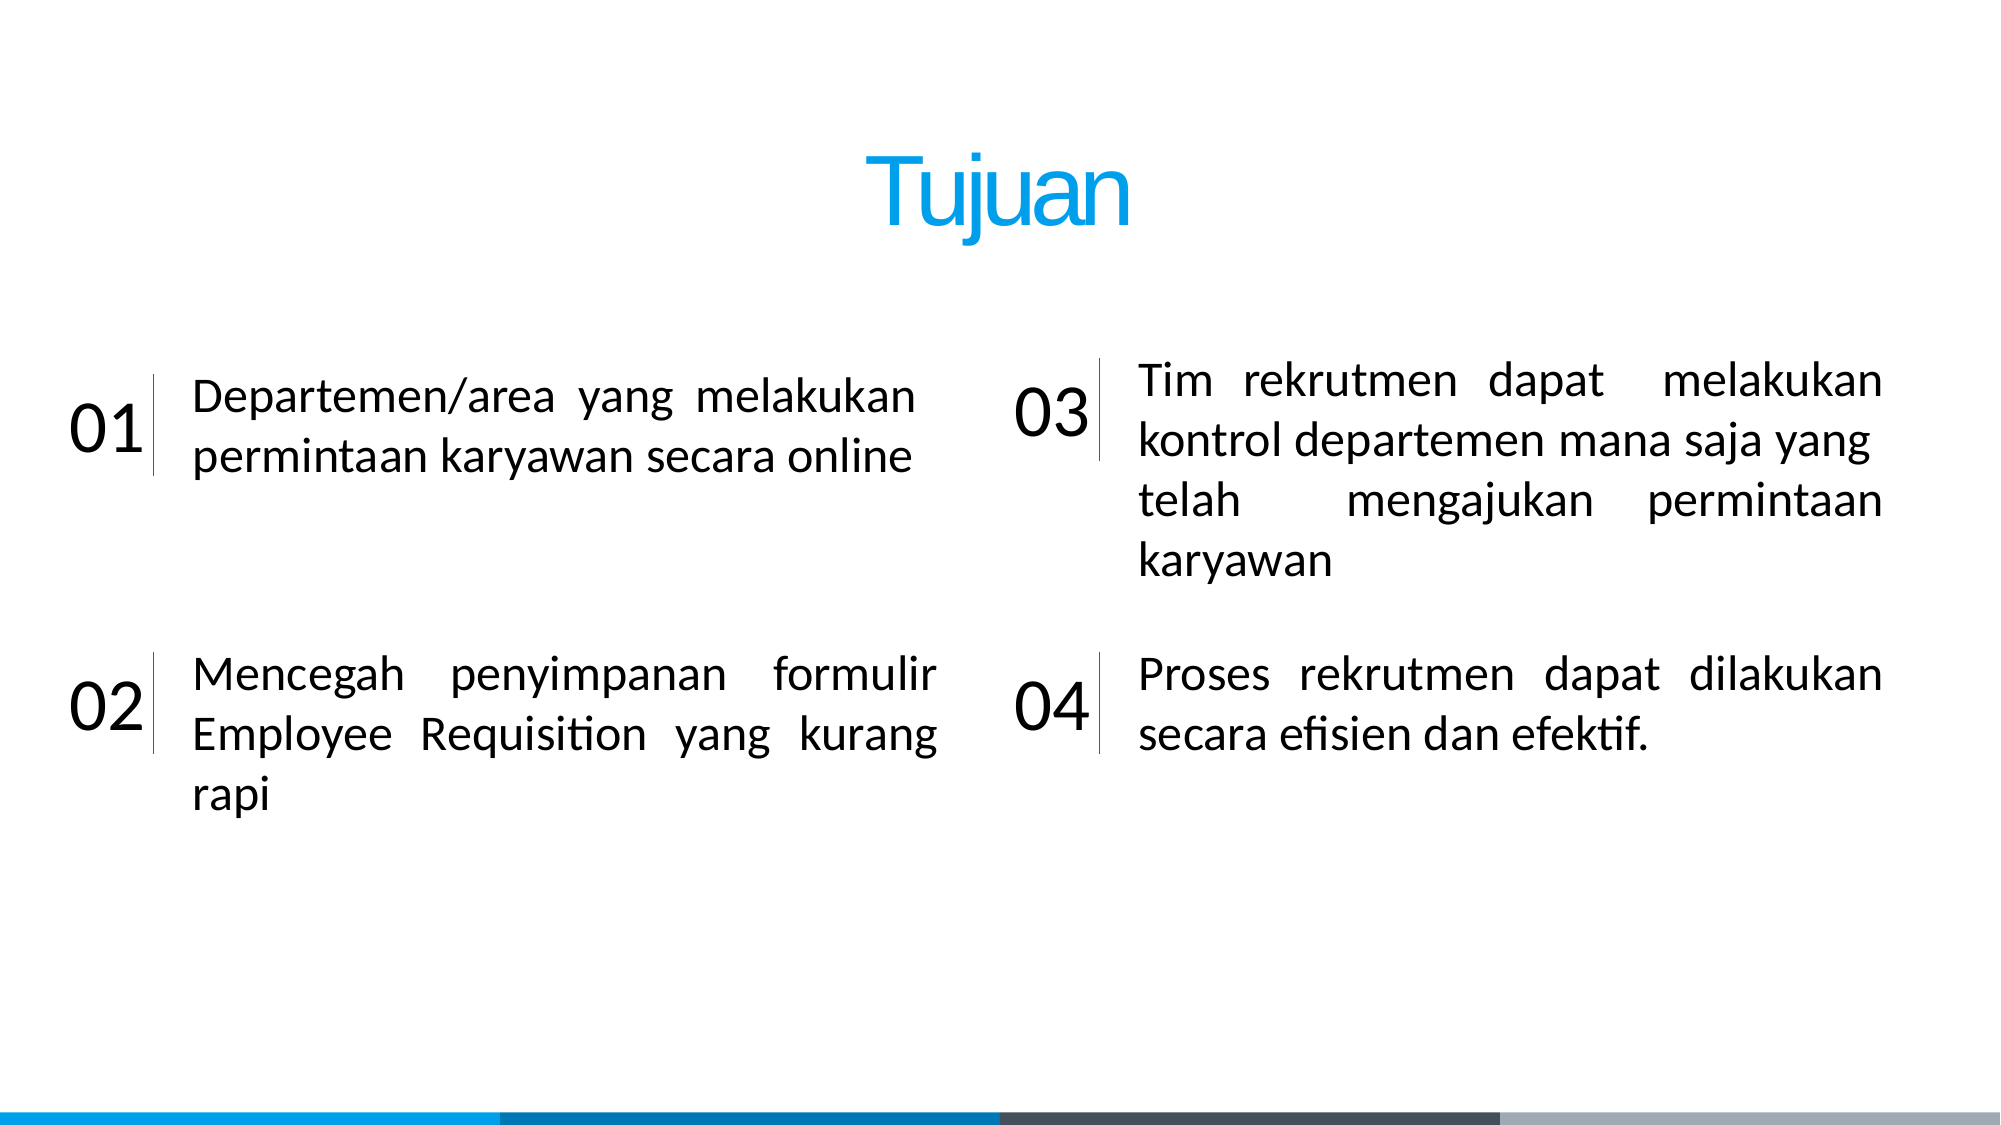

Tujuan
Tim rekrutmen dapat  melakukan kontrol departemen mana saja yang  telah  mengajukan permintaan karyawan

03
Departemen/area yang melakukan  permintaan karyawan secara online

01
Mencegah penyimpanan formulir Employee Requisition yang kurang rapi
02
Proses rekrutmen dapat dilakukan secara efisien dan efektif.
04